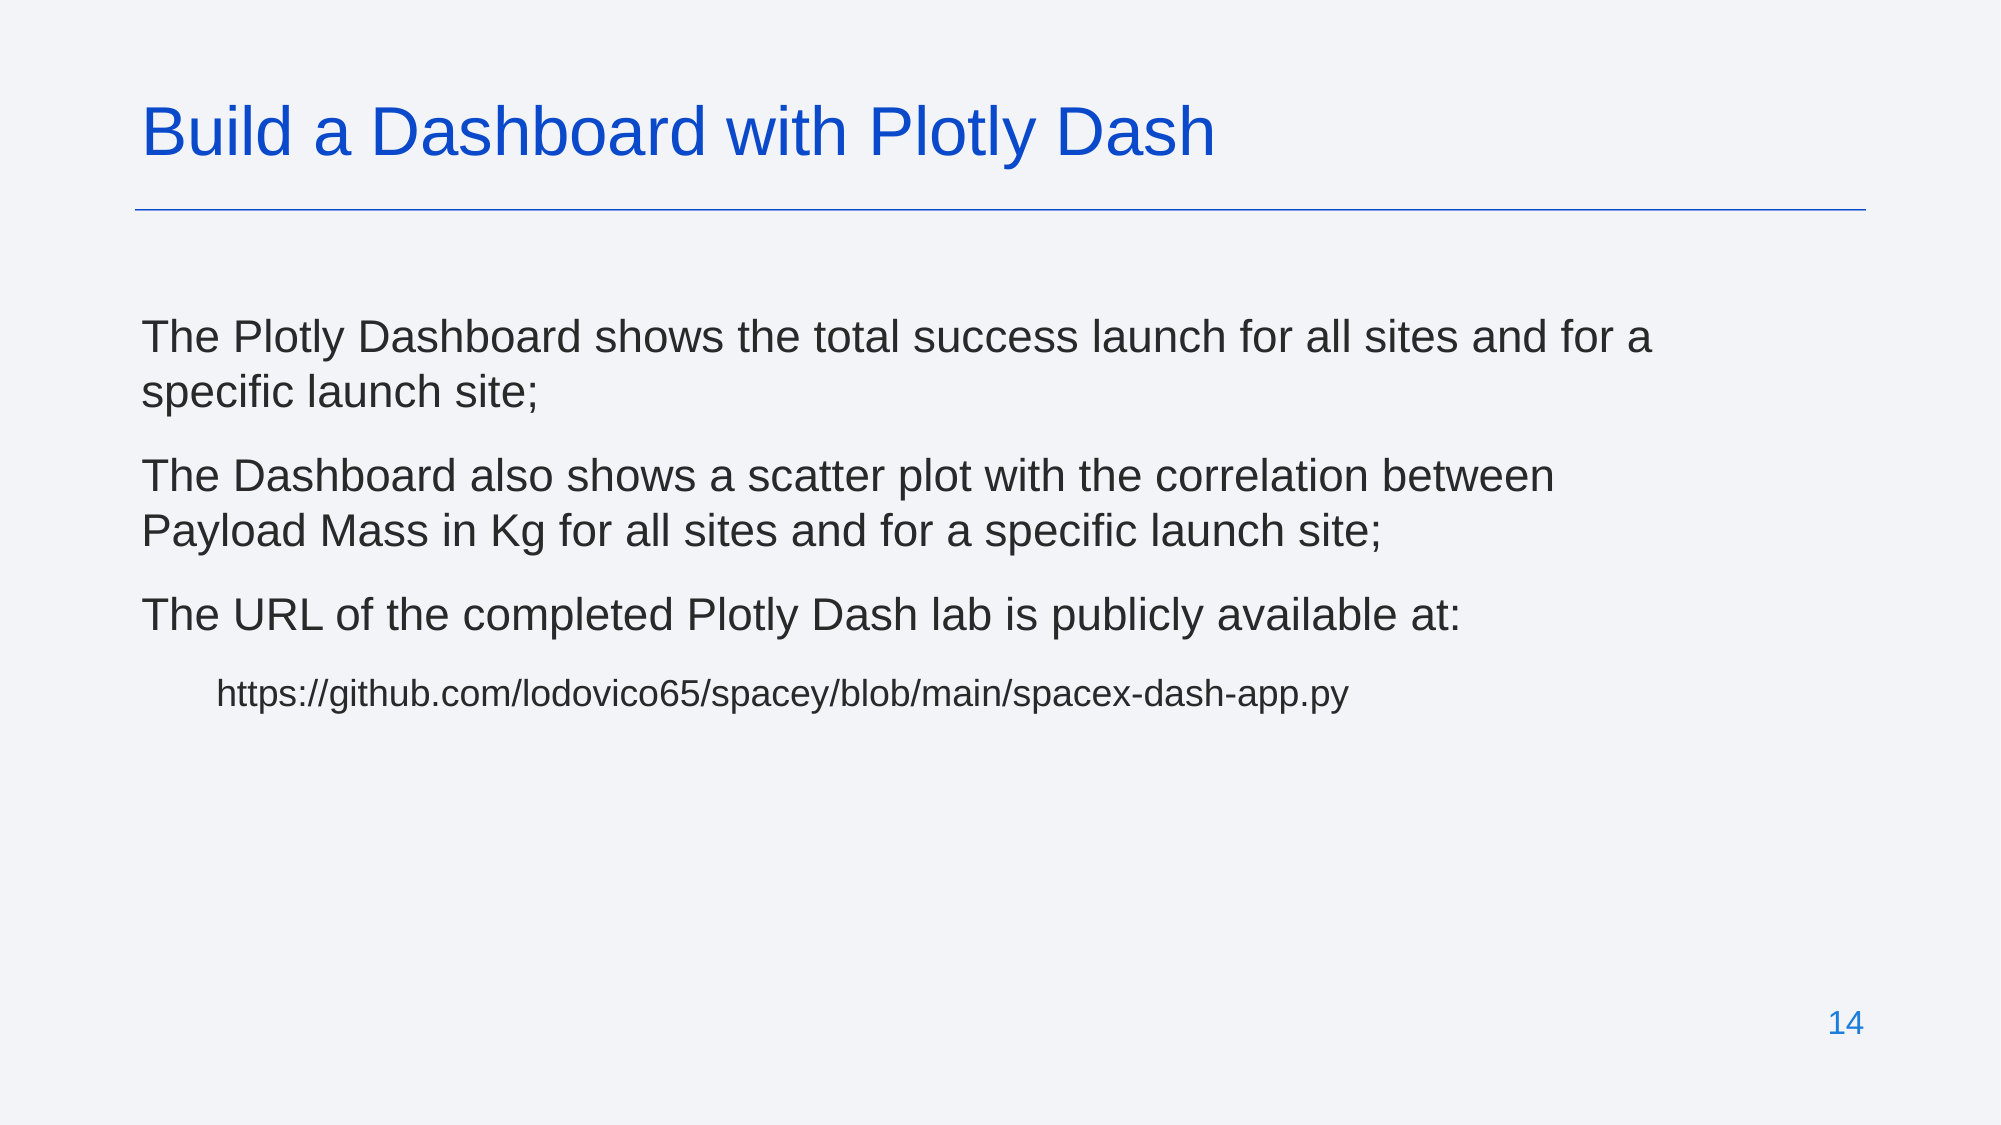

Build a Dashboard with Plotly Dash
The Plotly Dashboard shows the total success launch for all sites and for a specific launch site;
The Dashboard also shows a scatter plot with the correlation between Payload Mass in Kg for all sites and for a specific launch site;
The URL of the completed Plotly Dash lab is publicly available at:
https://github.com/lodovico65/spacey/blob/main/spacex-dash-app.py

14